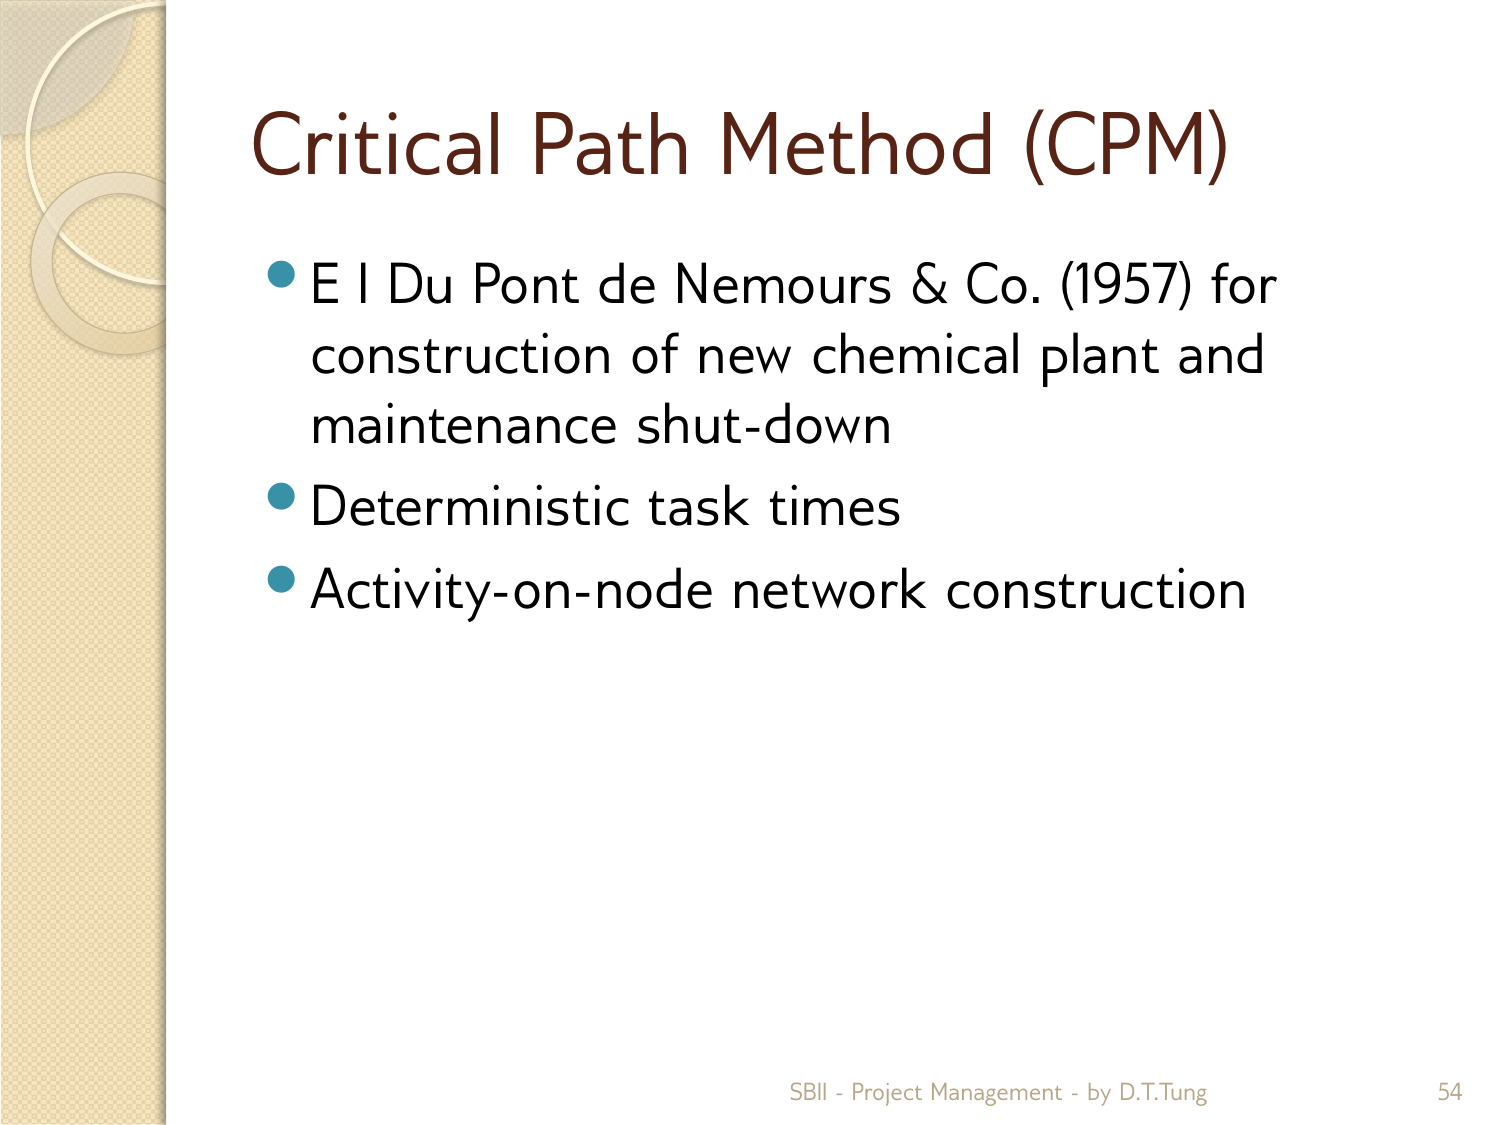

# Critical Path Method (CPM)
E I Du Pont de Nemours & Co. (1957) for construction of new chemical plant and maintenance shut-down
Deterministic task times
Activity-on-node network construction
SBII - Project Management - by D.T.Tung
54